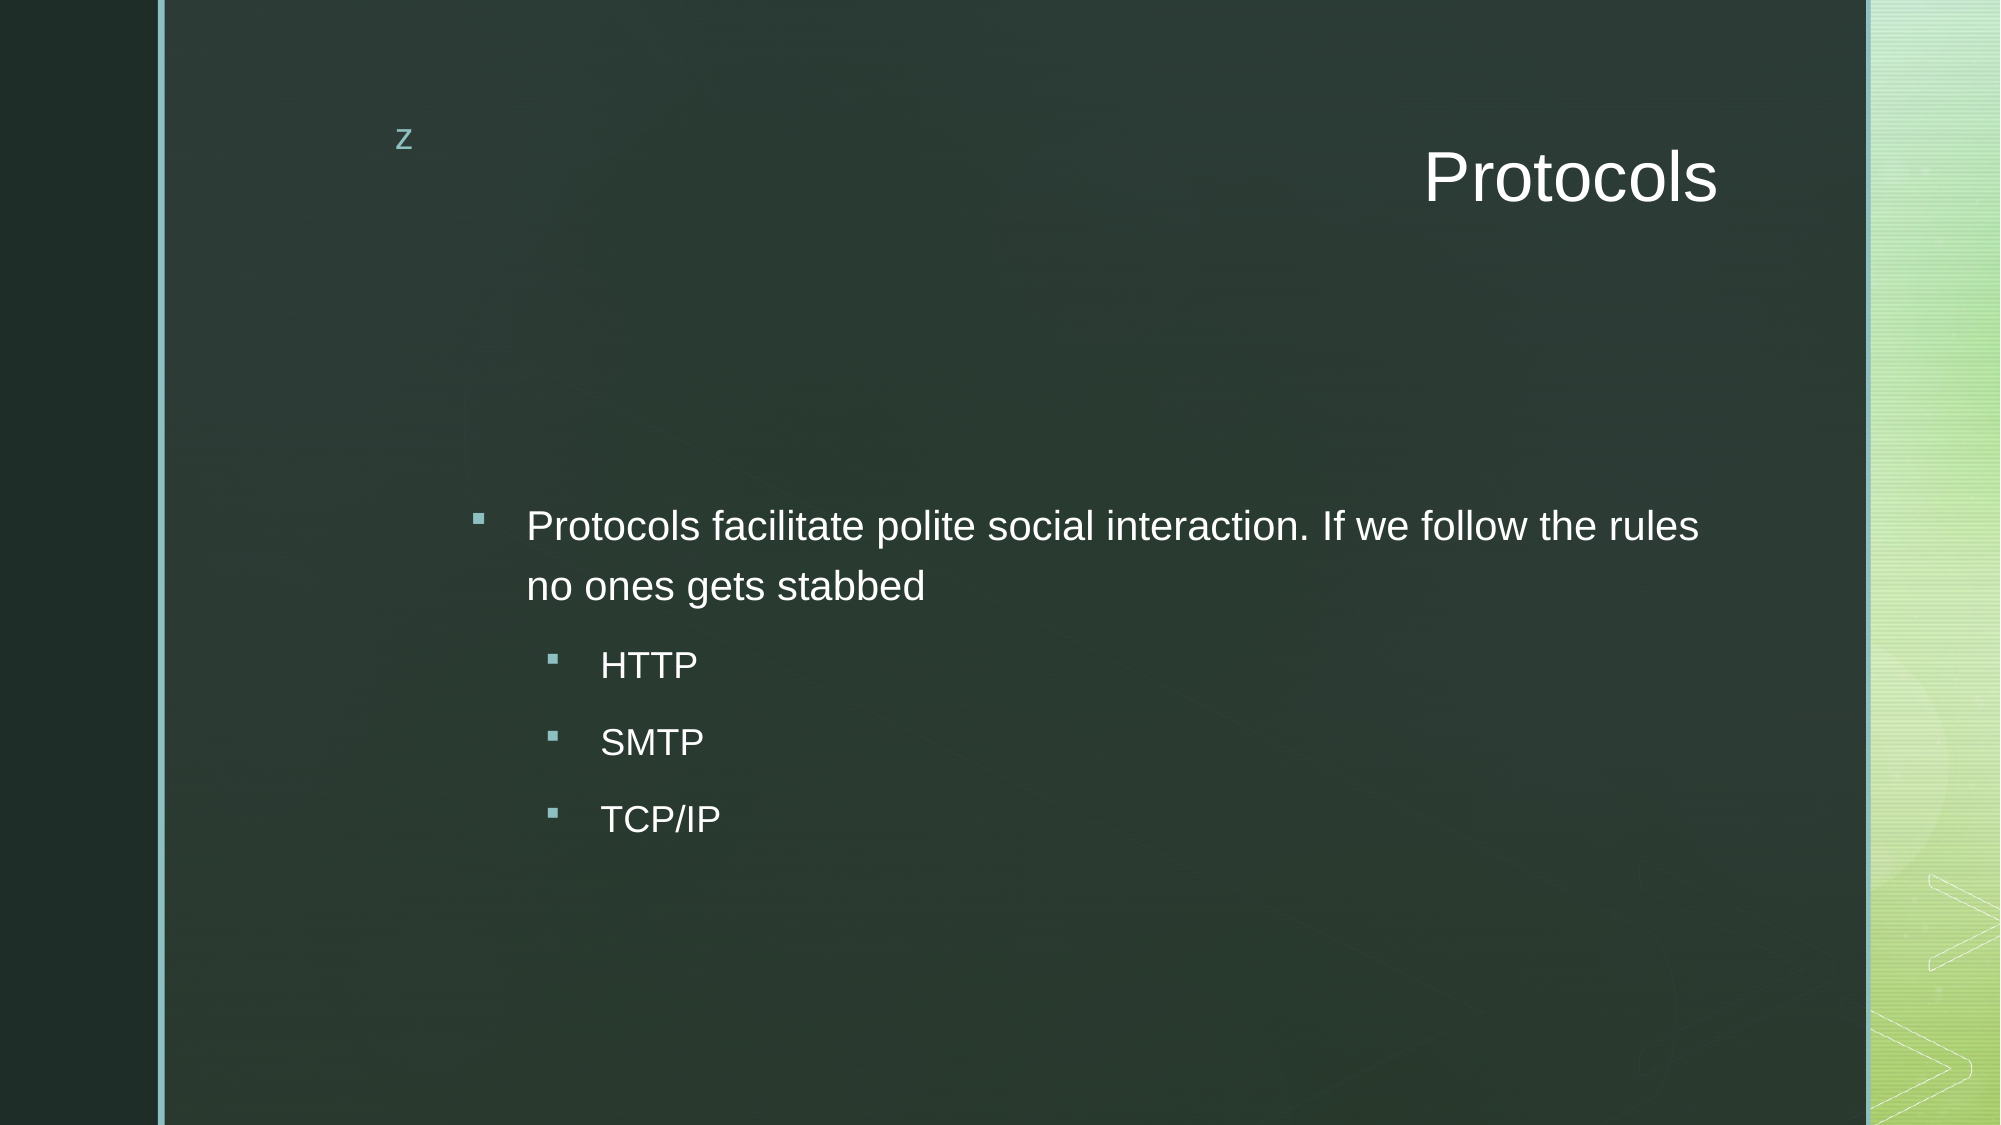

# Protocols
Protocols facilitate polite social interaction. If we follow the rules no ones gets stabbed
HTTP
SMTP
TCP/IP